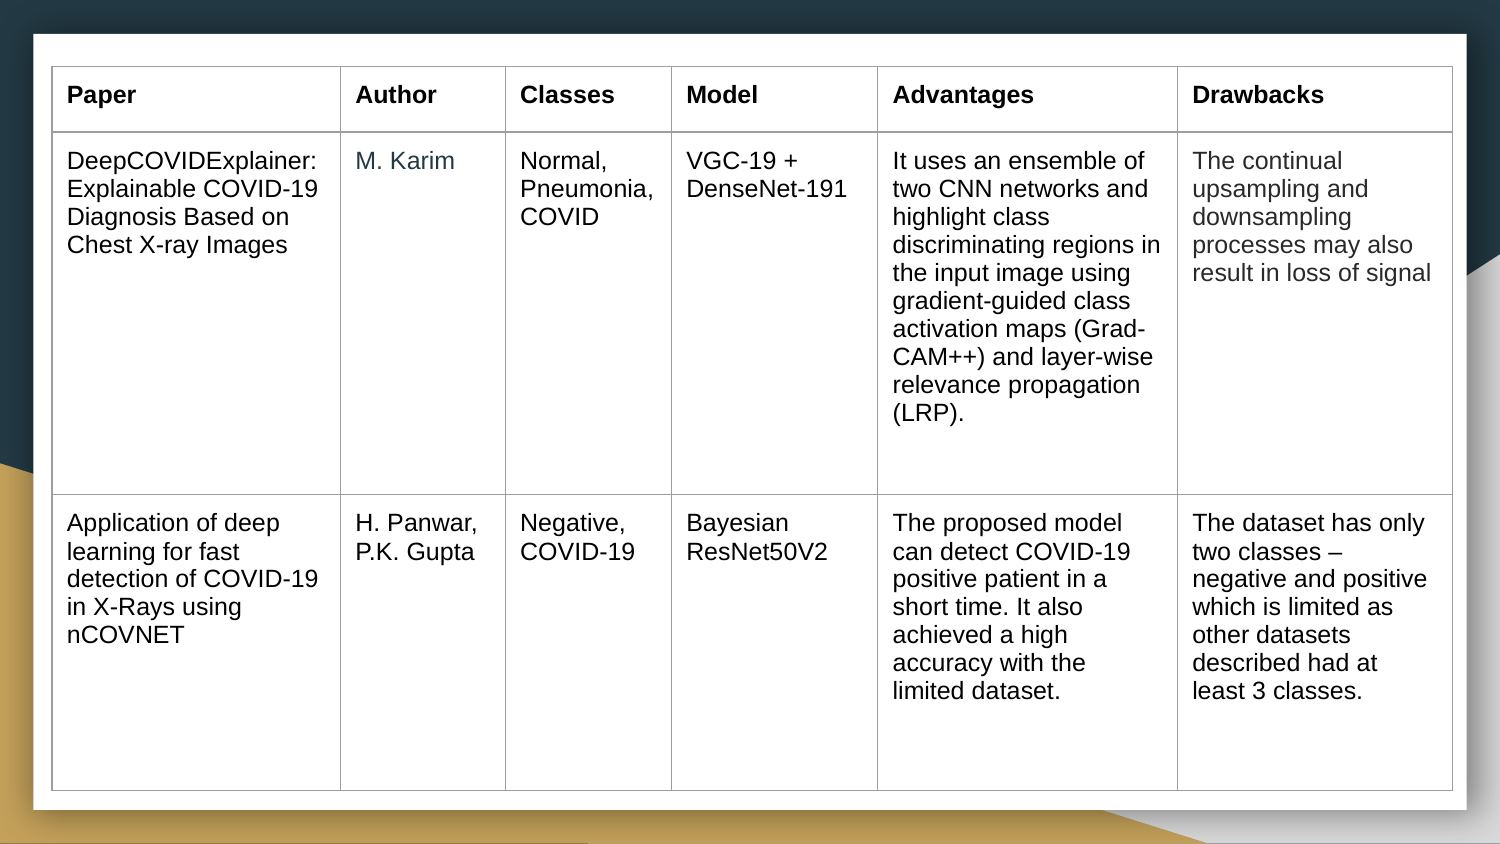

| Paper | Author | Classes | Model | Advantages | Drawbacks |
| --- | --- | --- | --- | --- | --- |
| DeepCOVIDExplainer: Explainable COVID-19 Diagnosis Based on Chest X-ray Images | M. Karim | Normal, Pneumonia, COVID | VGC-19 + DenseNet-191 | It uses an ensemble of two CNN networks and highlight class discriminating regions in the input image using gradient-guided class activation maps (Grad-CAM++) and layer-wise relevance propagation (LRP). | The continual upsampling and downsampling processes may also result in loss of signal |
| Application of deep learning for fast detection of COVID-19 in X-Rays using nCOVNET | H. Panwar, P.K. Gupta | Negative, COVID-19 | Bayesian ResNet50V2 | The proposed model can detect COVID-19 positive patient in a short time. It also achieved a high accuracy with the limited dataset. | The dataset has only two classes – negative and positive which is limited as other datasets described had at least 3 classes. |